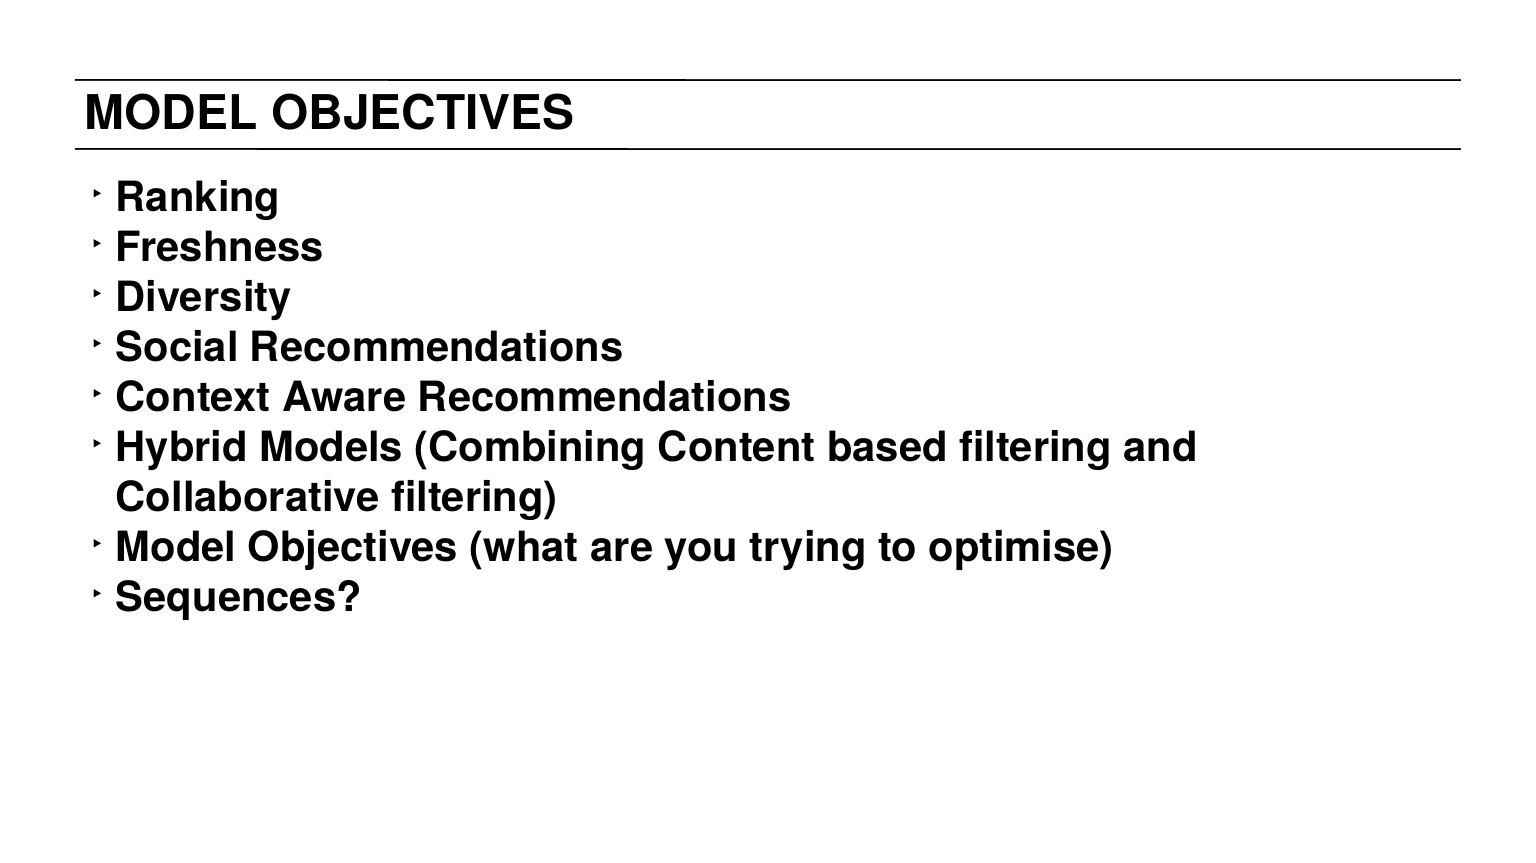

# MODEL OBJECTIVES
38

Ranking
Freshness
Diversity
Social Recommendations
Context Aware Recommendations
Hybrid Models (Combining Content based filtering and Collaborative filtering)
Model Objectives (what are you trying to optimise)
Sequences?